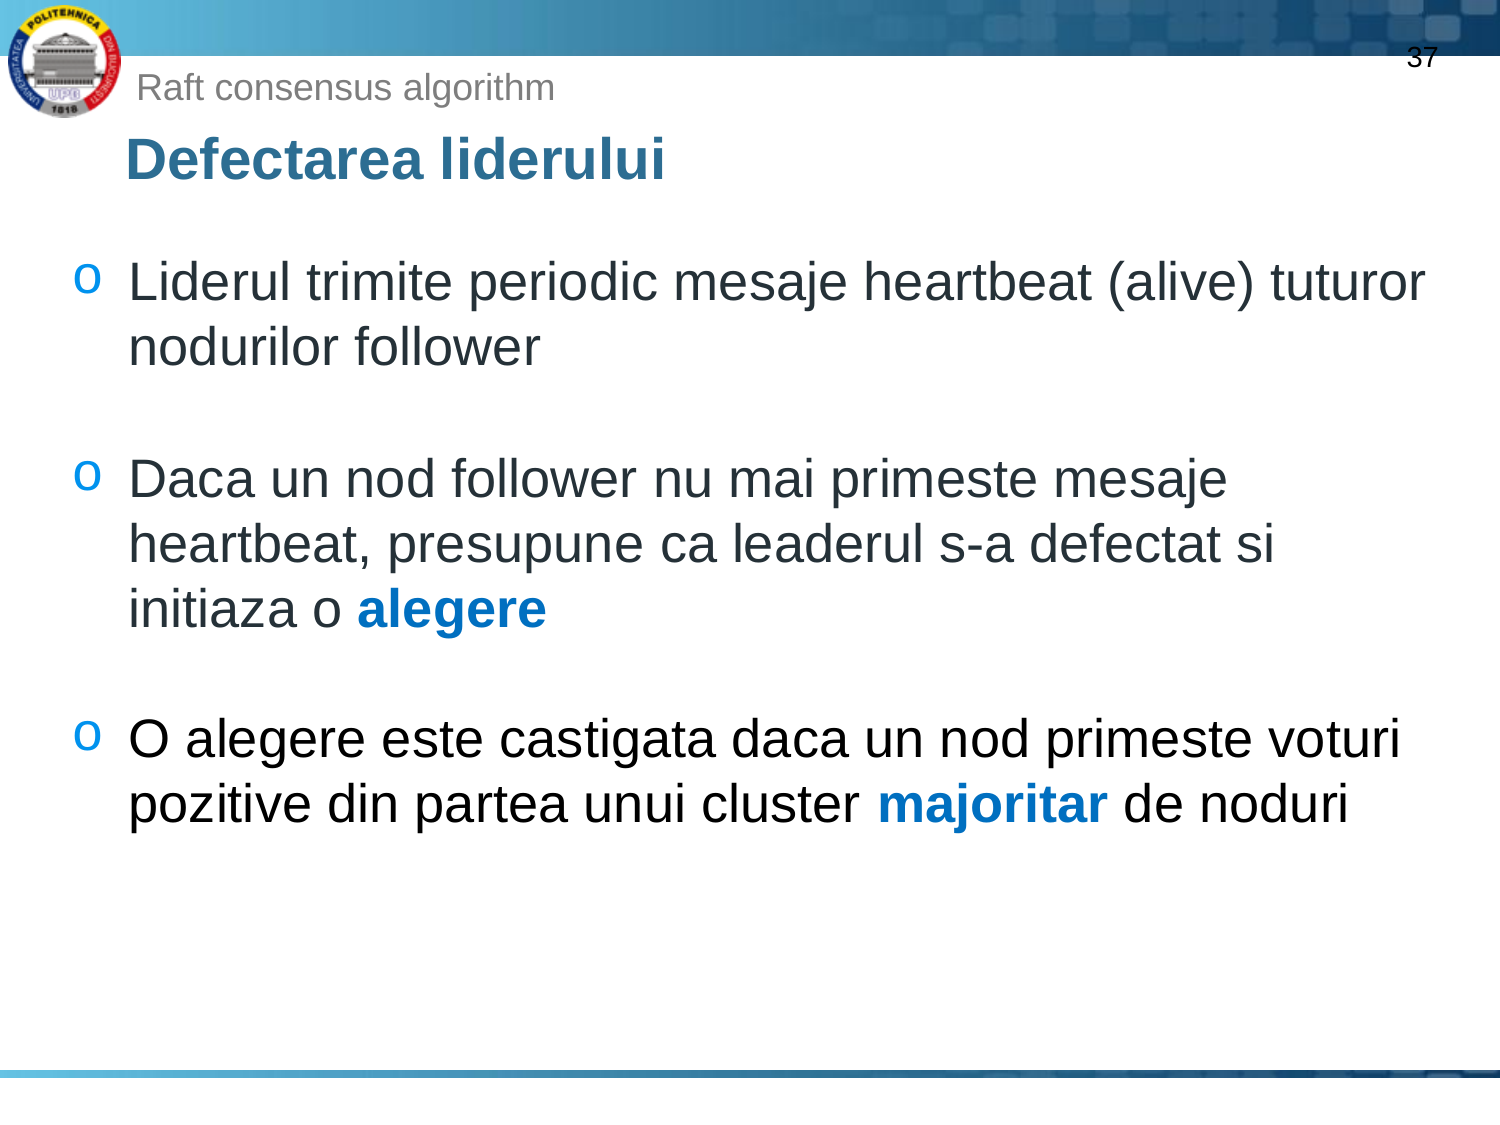

37
Raft consensus algorithm
# Defectarea liderului
Liderul trimite periodic mesaje heartbeat (alive) tuturor nodurilor follower

Daca un nod follower nu mai primeste mesaje heartbeat, presupune ca leaderul s-a defectat si initiaza o alegere

O alegere este castigata daca un nod primeste voturi pozitive din partea unui cluster majoritar de noduri